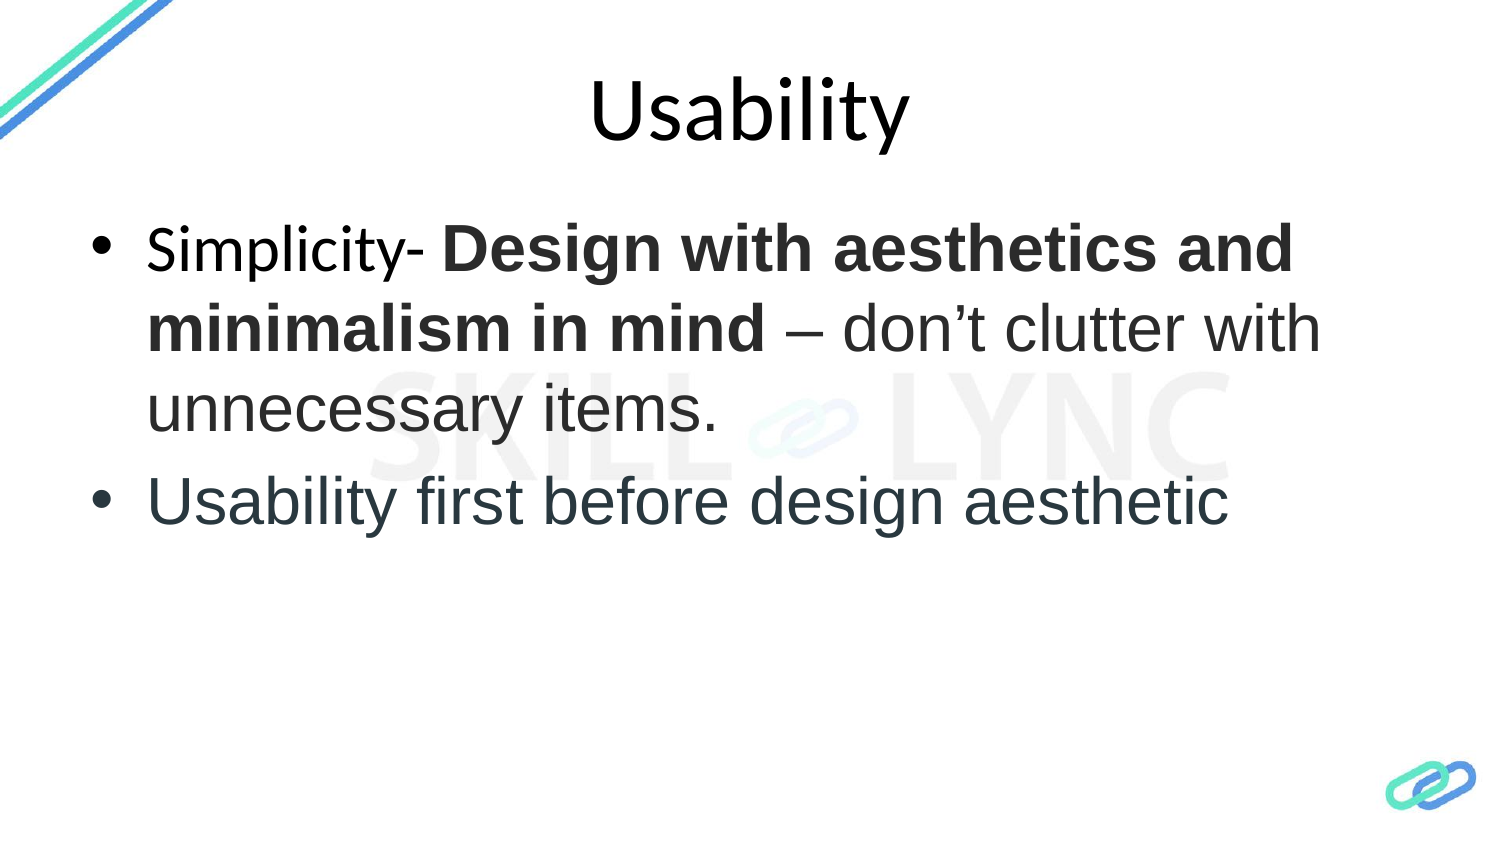

# Usability
Simplicity- Design with aesthetics and minimalism in mind – don’t clutter with unnecessary items.
Usability first before design aesthetic